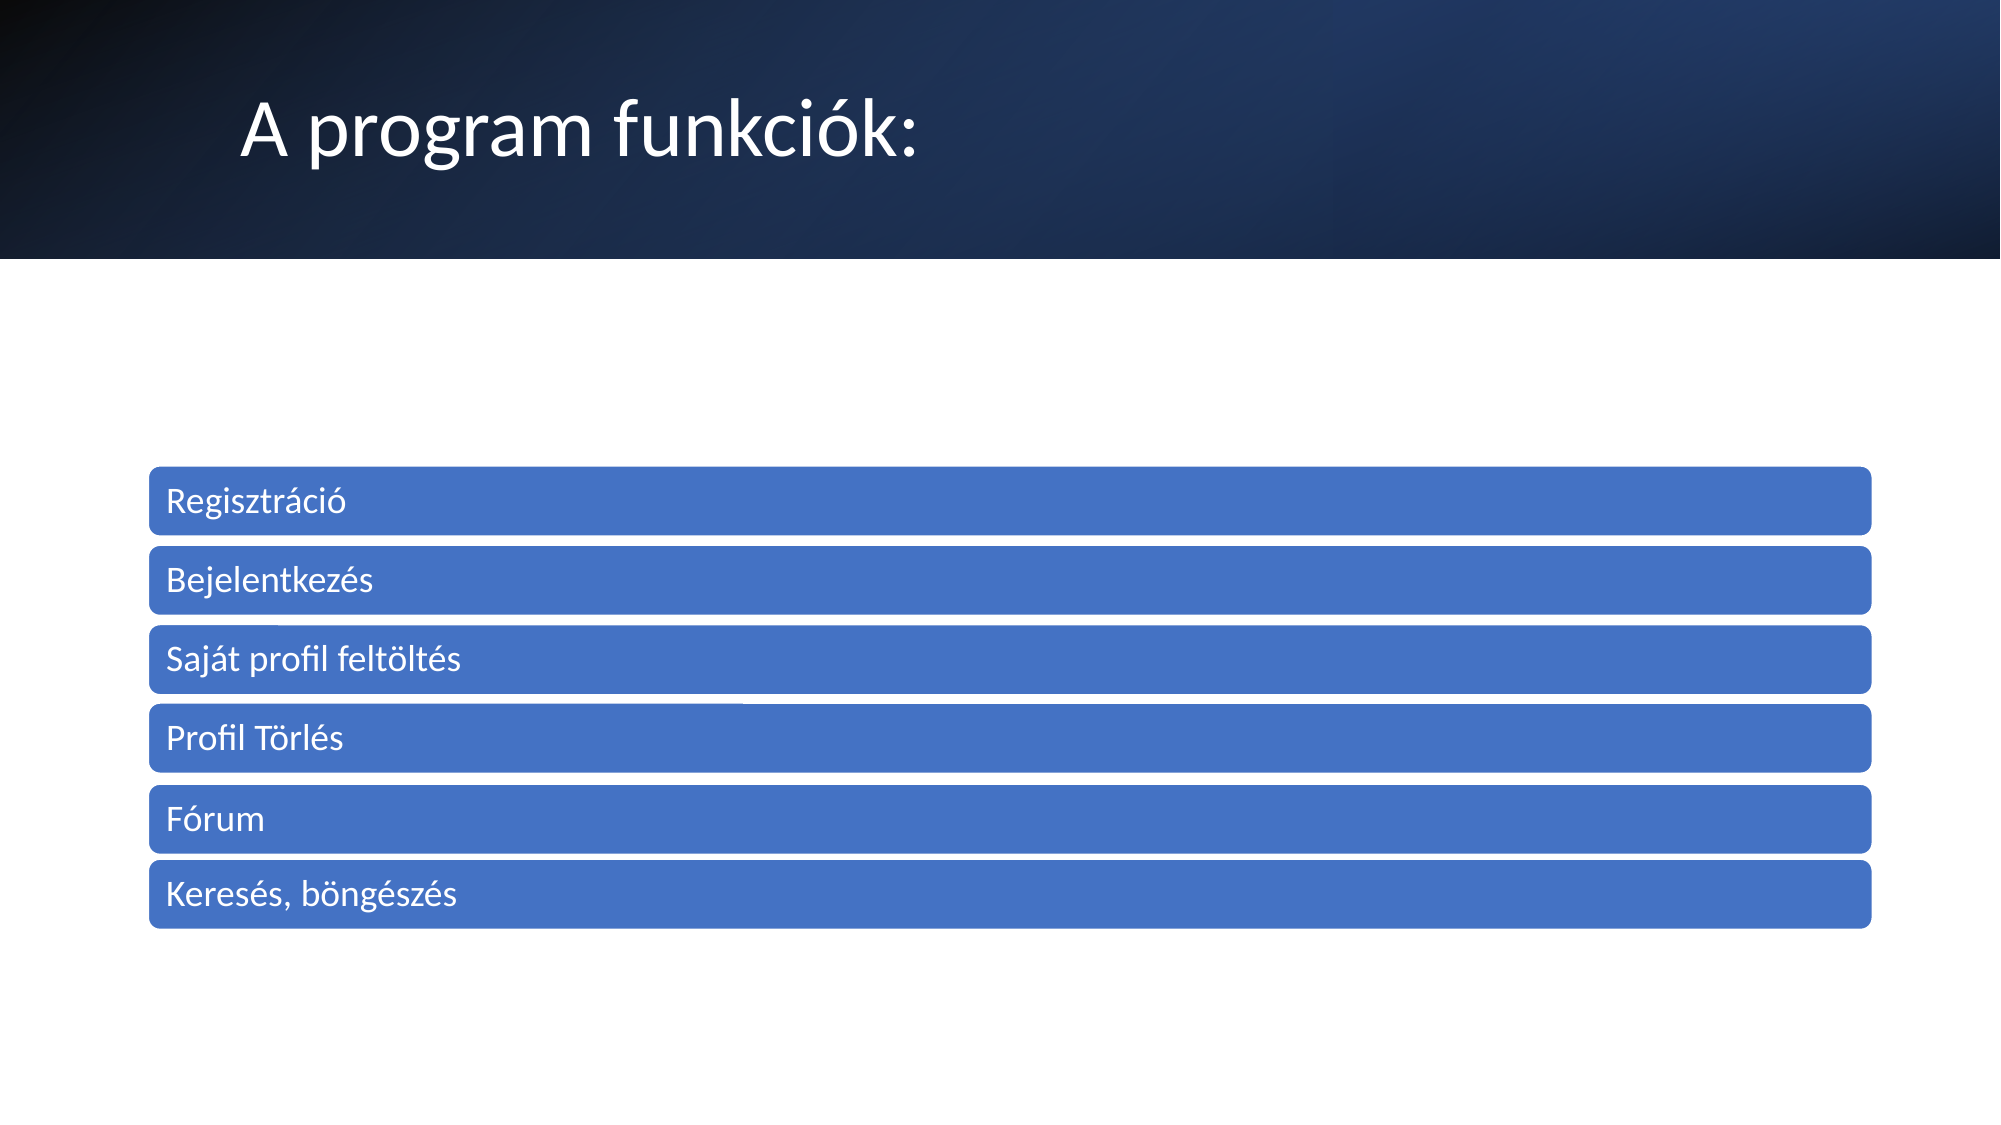

# A program funkciók:
Regisztráció
Bejelentkezés
Saját profil feltöltés
Keresés, böngészés
Profil Törlés
Fórum